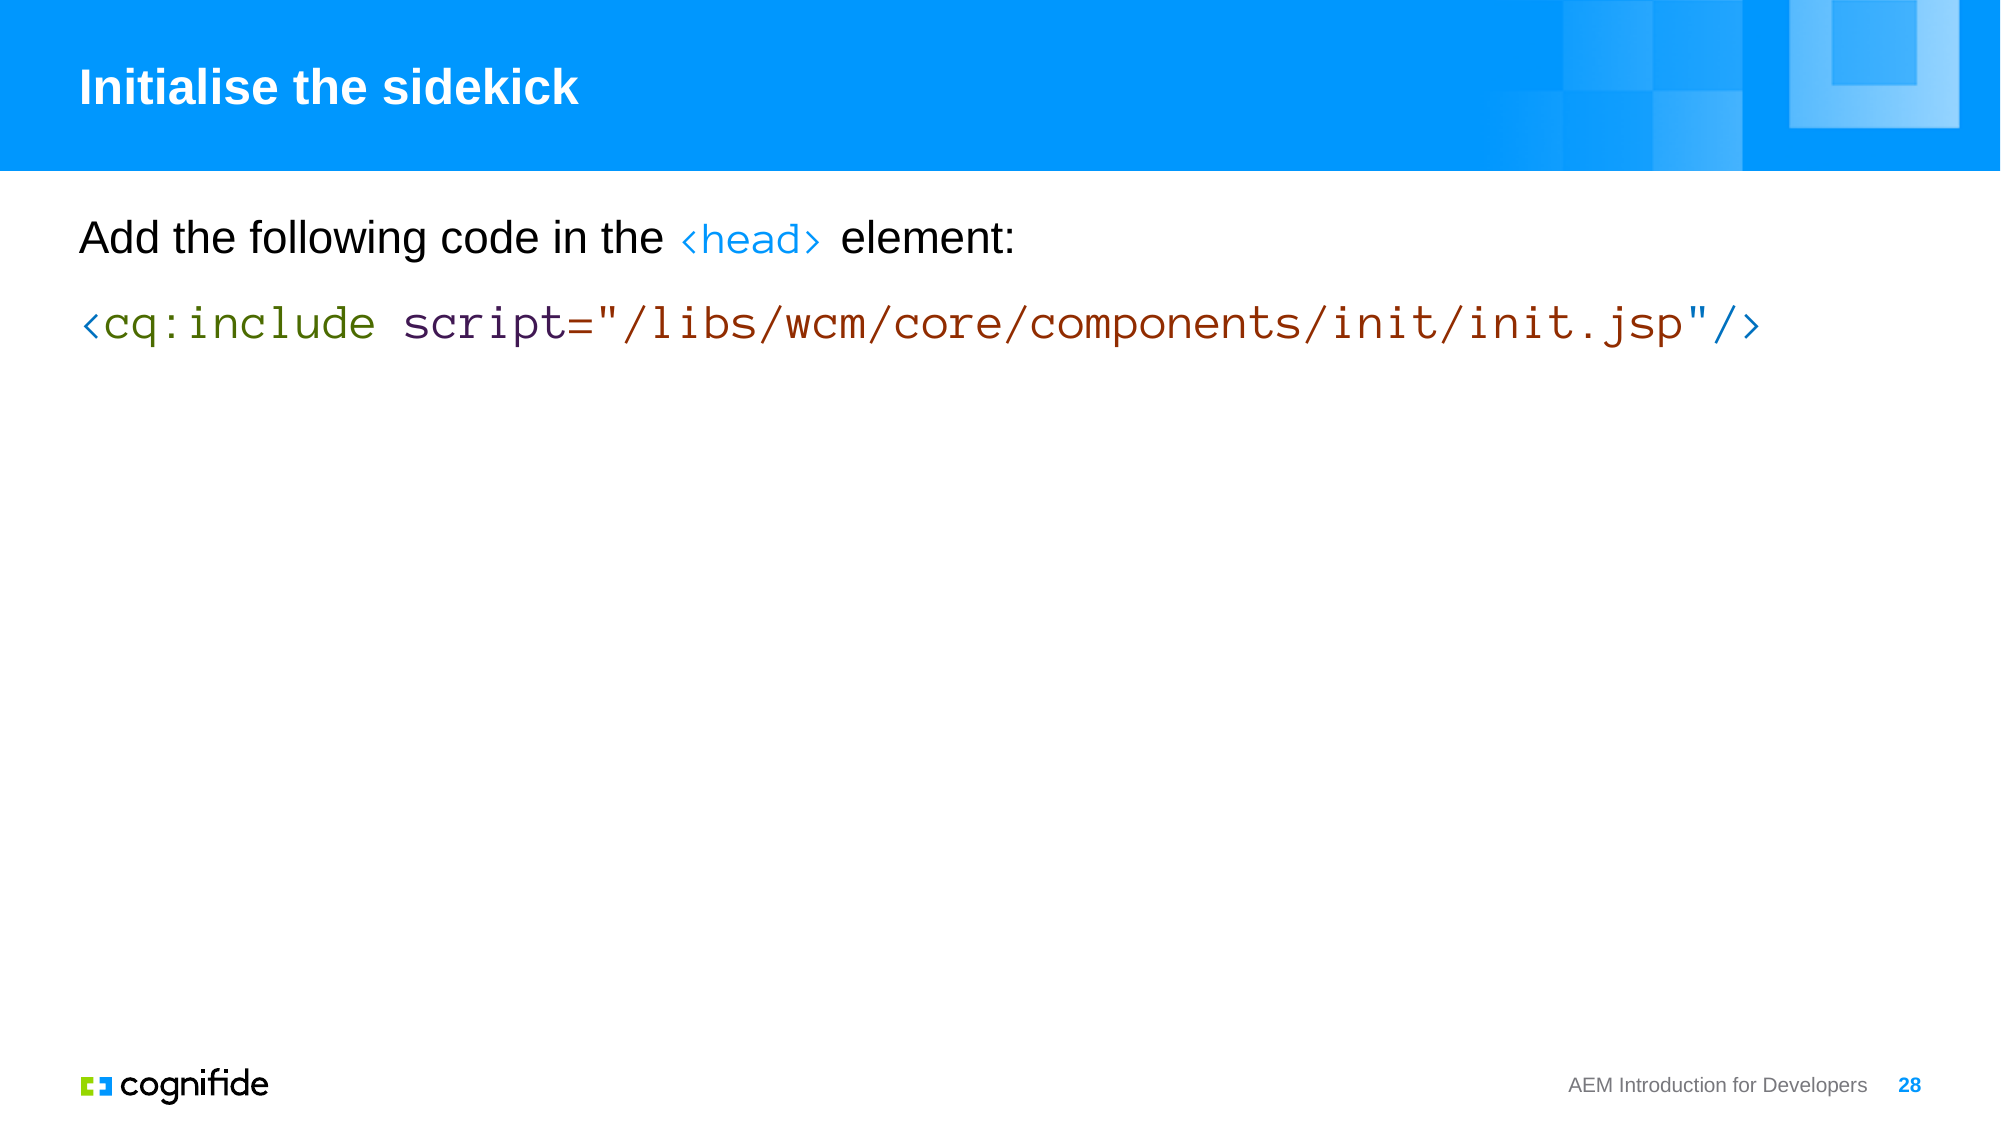

# Initialise the sidekick
Add the following code in the <head> element:
<cq:include script="/libs/wcm/core/components/init/init.jsp"/>

AEM Introduction for Developers
28